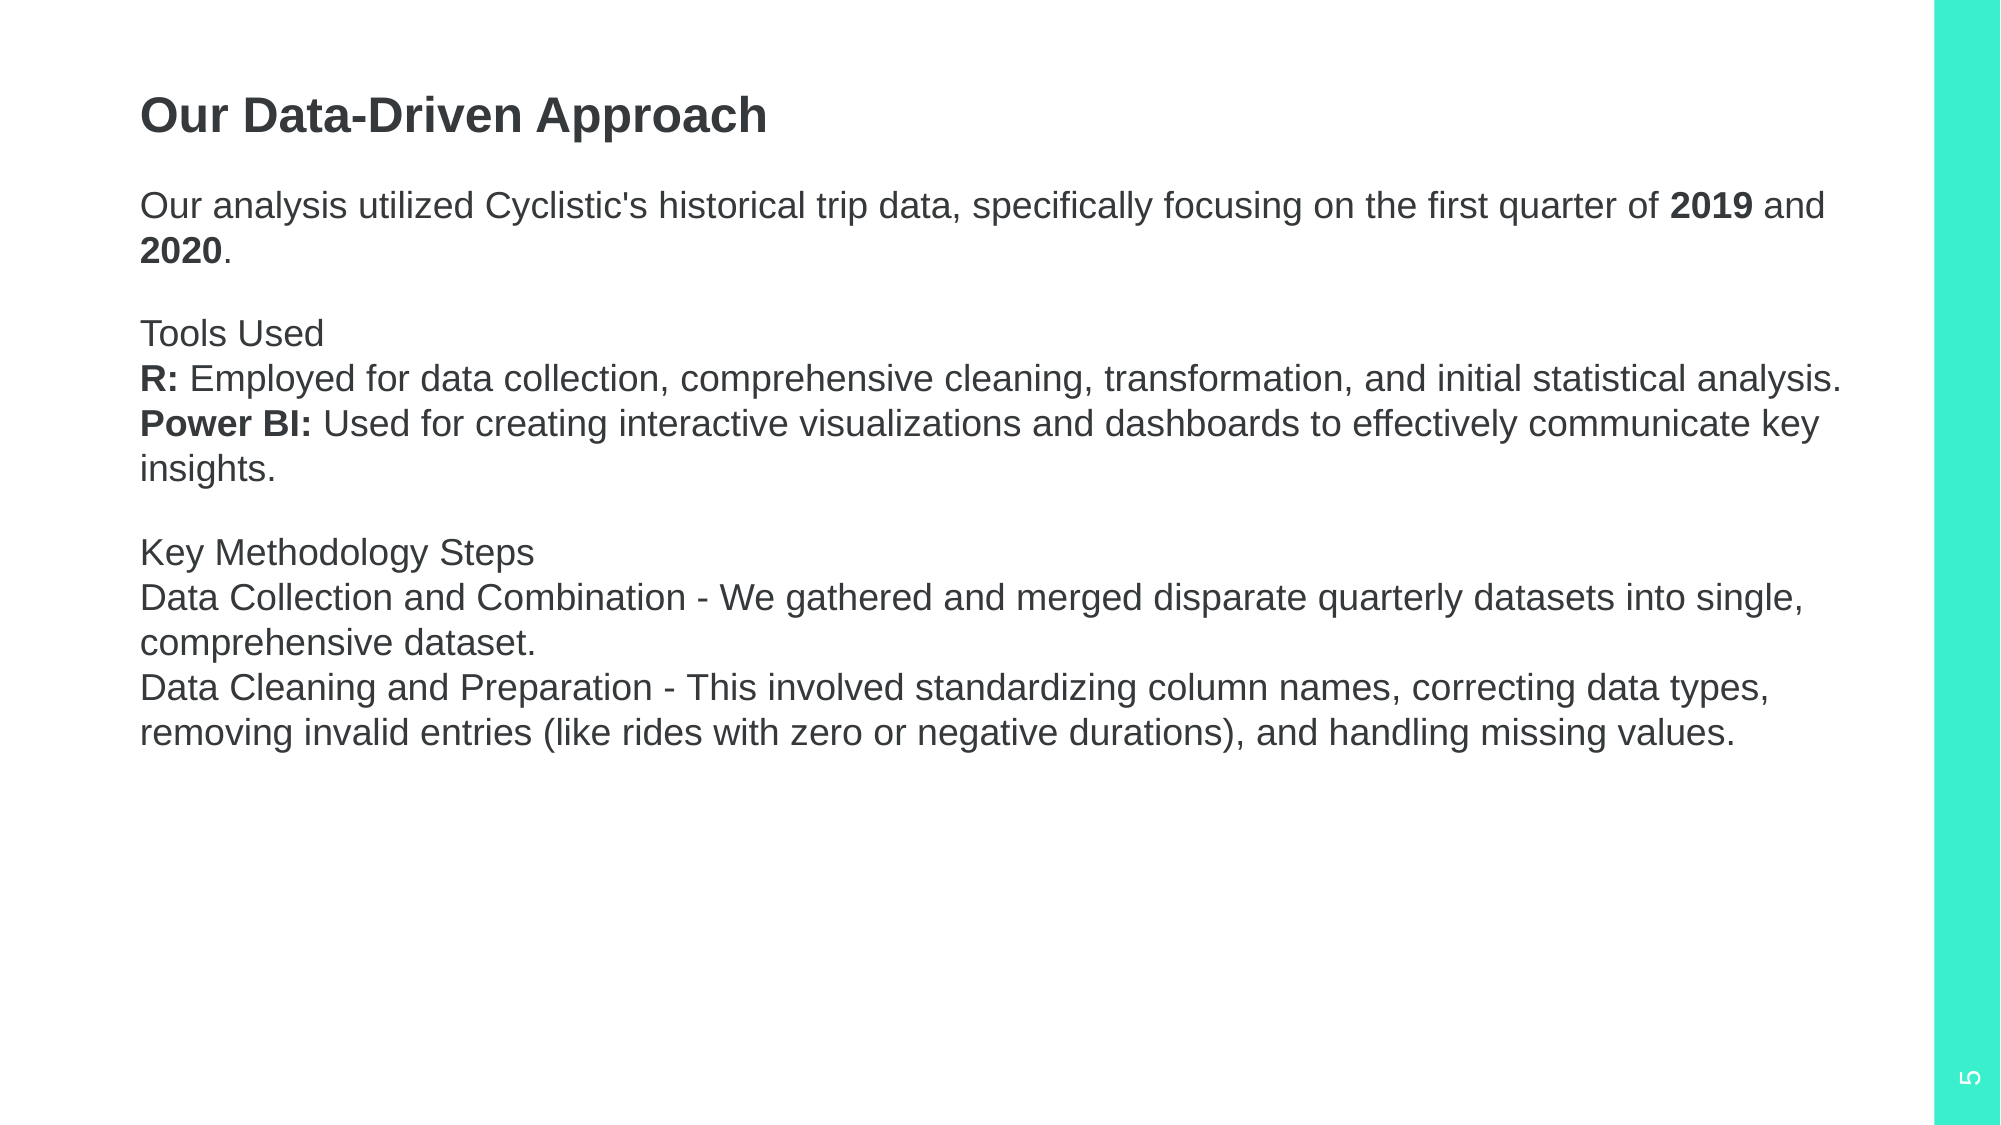

Our Data-Driven Approach
Our analysis utilized Cyclistic's historical trip data, specifically focusing on the first quarter of 2019 and 2020.
Tools Used
R: Employed for data collection, comprehensive cleaning, transformation, and initial statistical analysis.
Power BI: Used for creating interactive visualizations and dashboards to effectively communicate key insights.
Key Methodology Steps
Data Collection and Combination - We gathered and merged disparate quarterly datasets into single, comprehensive dataset.
Data Cleaning and Preparation - This involved standardizing column names, correcting data types, removing invalid entries (like rides with zero or negative durations), and handling missing values.
5